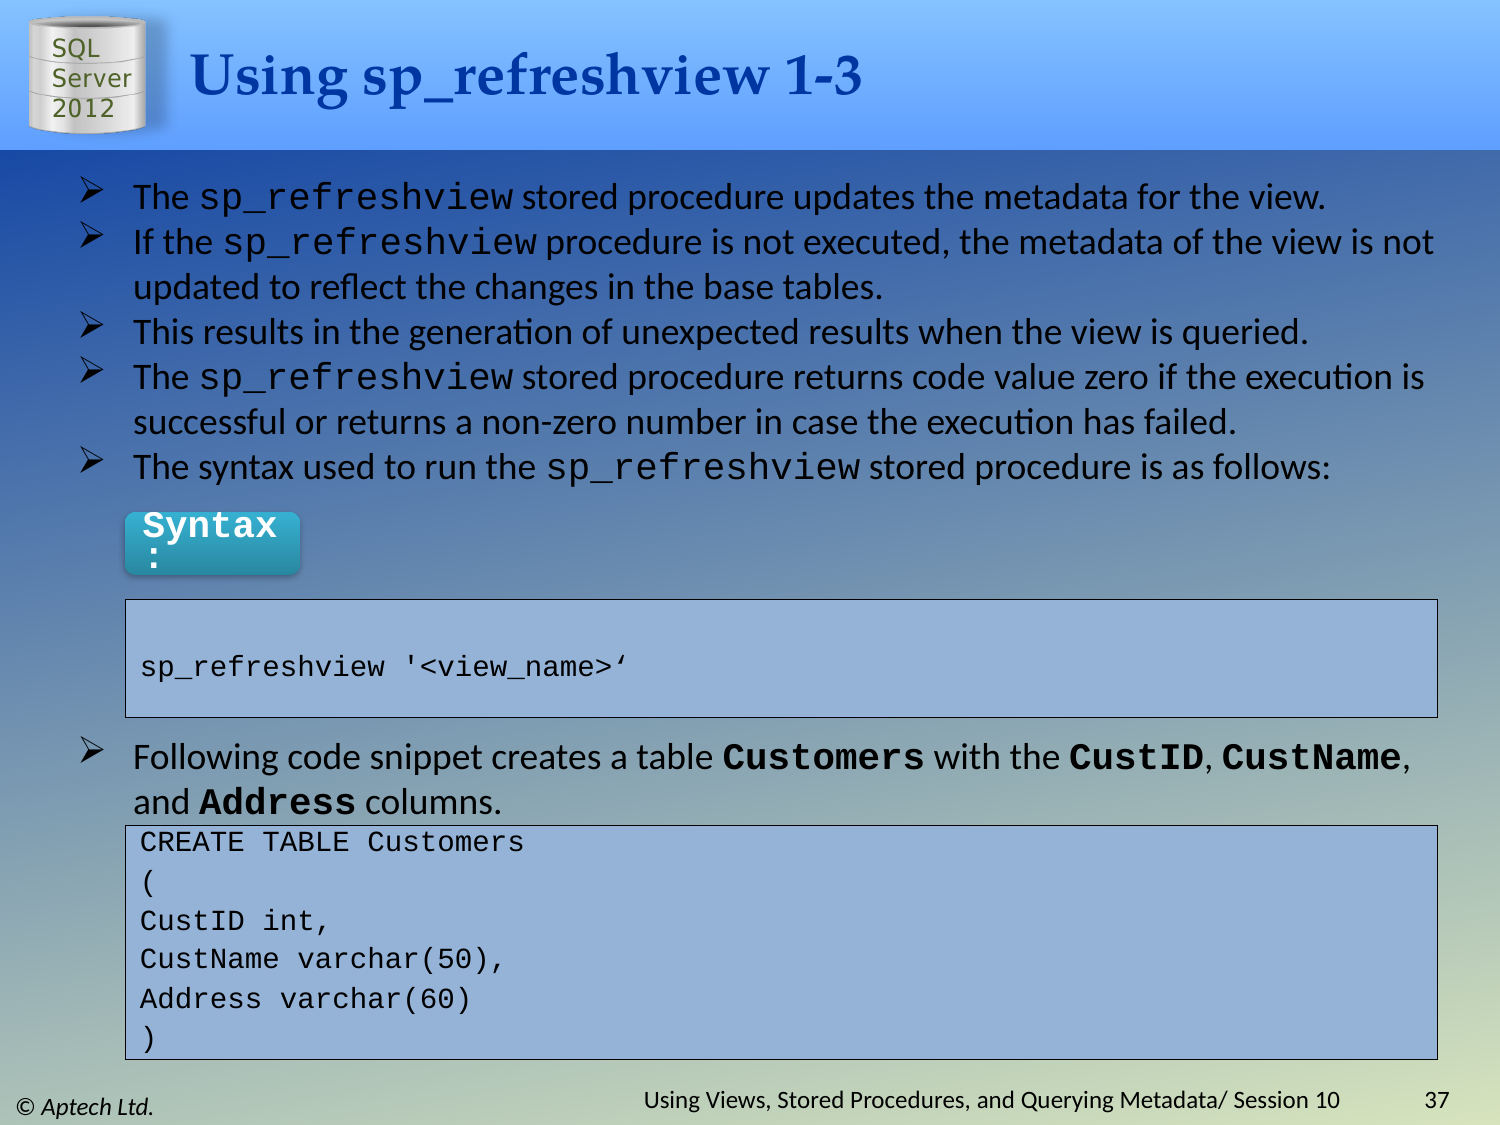

# Using sp_refreshview 1-3
The sp_refreshview stored procedure updates the metadata for the view.
If the sp_refreshview procedure is not executed, the metadata of the view is not updated to reflect the changes in the base tables.
This results in the generation of unexpected results when the view is queried.
The sp_refreshview stored procedure returns code value zero if the execution is successful or returns a non-zero number in case the execution has failed.
The syntax used to run the sp_refreshview stored procedure is as follows:
Syntax:

sp_refreshview '<view_name>‘

Following code snippet creates a table Customers with the CustID, CustName, and Address columns.
CREATE TABLE Customers
(
CustID int,
CustName varchar(50),
Address varchar(60)
)
Using Views, Stored Procedures, and Querying Metadata/ Session 10
37